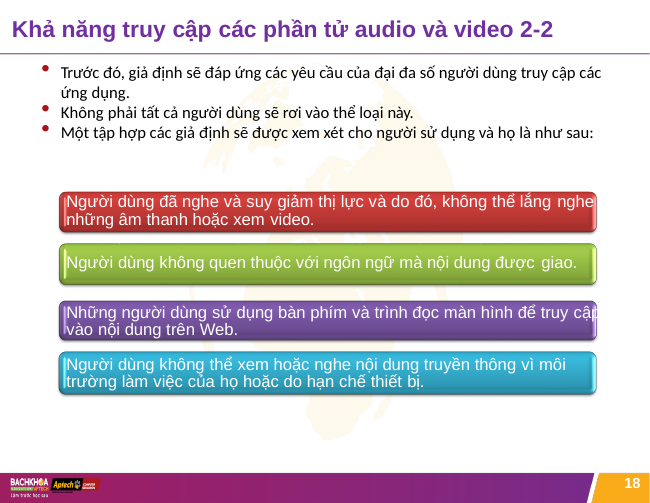

# Khả năng truy cập các phần tử audio và video 2-2
Trước đó, giả định sẽ đáp ứng các yêu cầu của đại đa số người dùng truy cập các  ứng dụng.
Không phải tất cả người dùng sẽ rơi vào thể loại này.
Một tập hợp các giả định sẽ được xem xét cho người sử dụng và họ là như sau:

Người dùng đã nghe và suy giảm thị lực và do đó, không thể lắng nghe
những âm thanh hoặc xem video.

Người dùng không quen thuộc với ngôn ngữ mà nội dung được giao.

Những người dùng sử dụng bàn phím và trình đọc màn hình để truy cập  vào nội dung trên Web.

Người dùng không thể xem hoặc nghe nội dung truyền thông vì môi  trường làm việc của họ hoặc do hạn chế thiết bị.

18